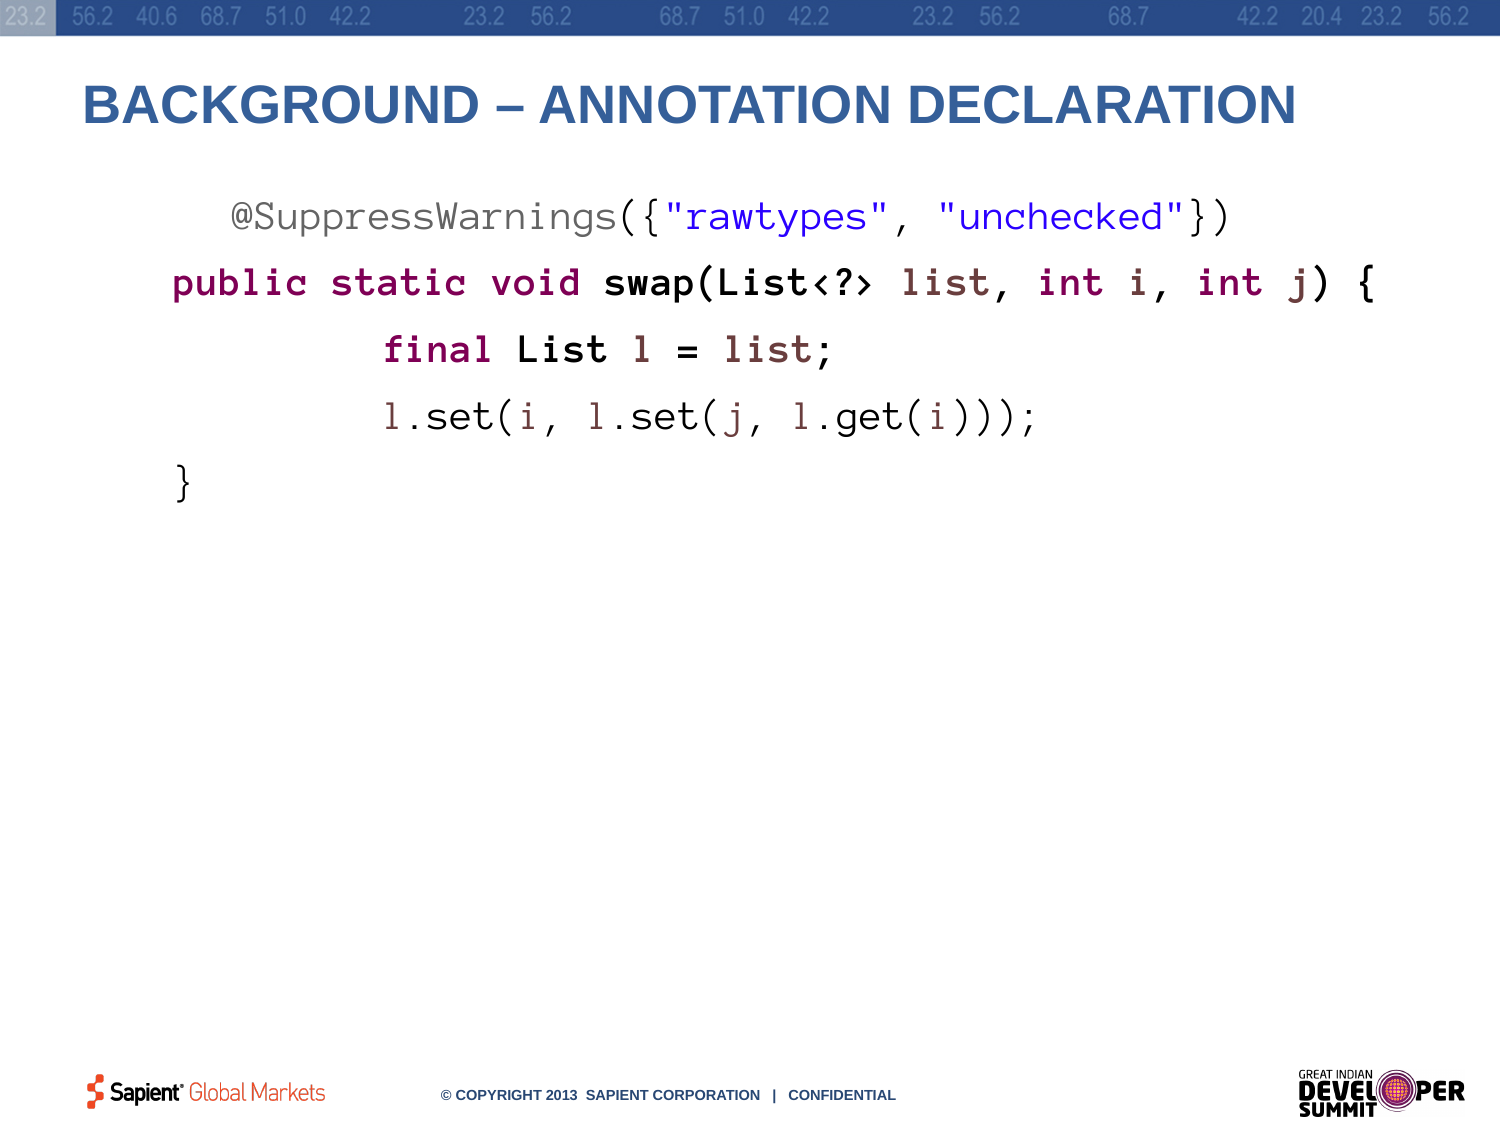

# BACKGROUND – ANNOTATION DECLARATION
	@SuppressWarnings({"rawtypes", "unchecked"})
    public static void swap(List<?> list, int i, int j) {
		final List l = list;
    		l.set(i, l.set(j, l.get(i)));
    }
© COPYRIGHT 2013  SAPIENT CORPORATION   |   CONFIDENTIAL